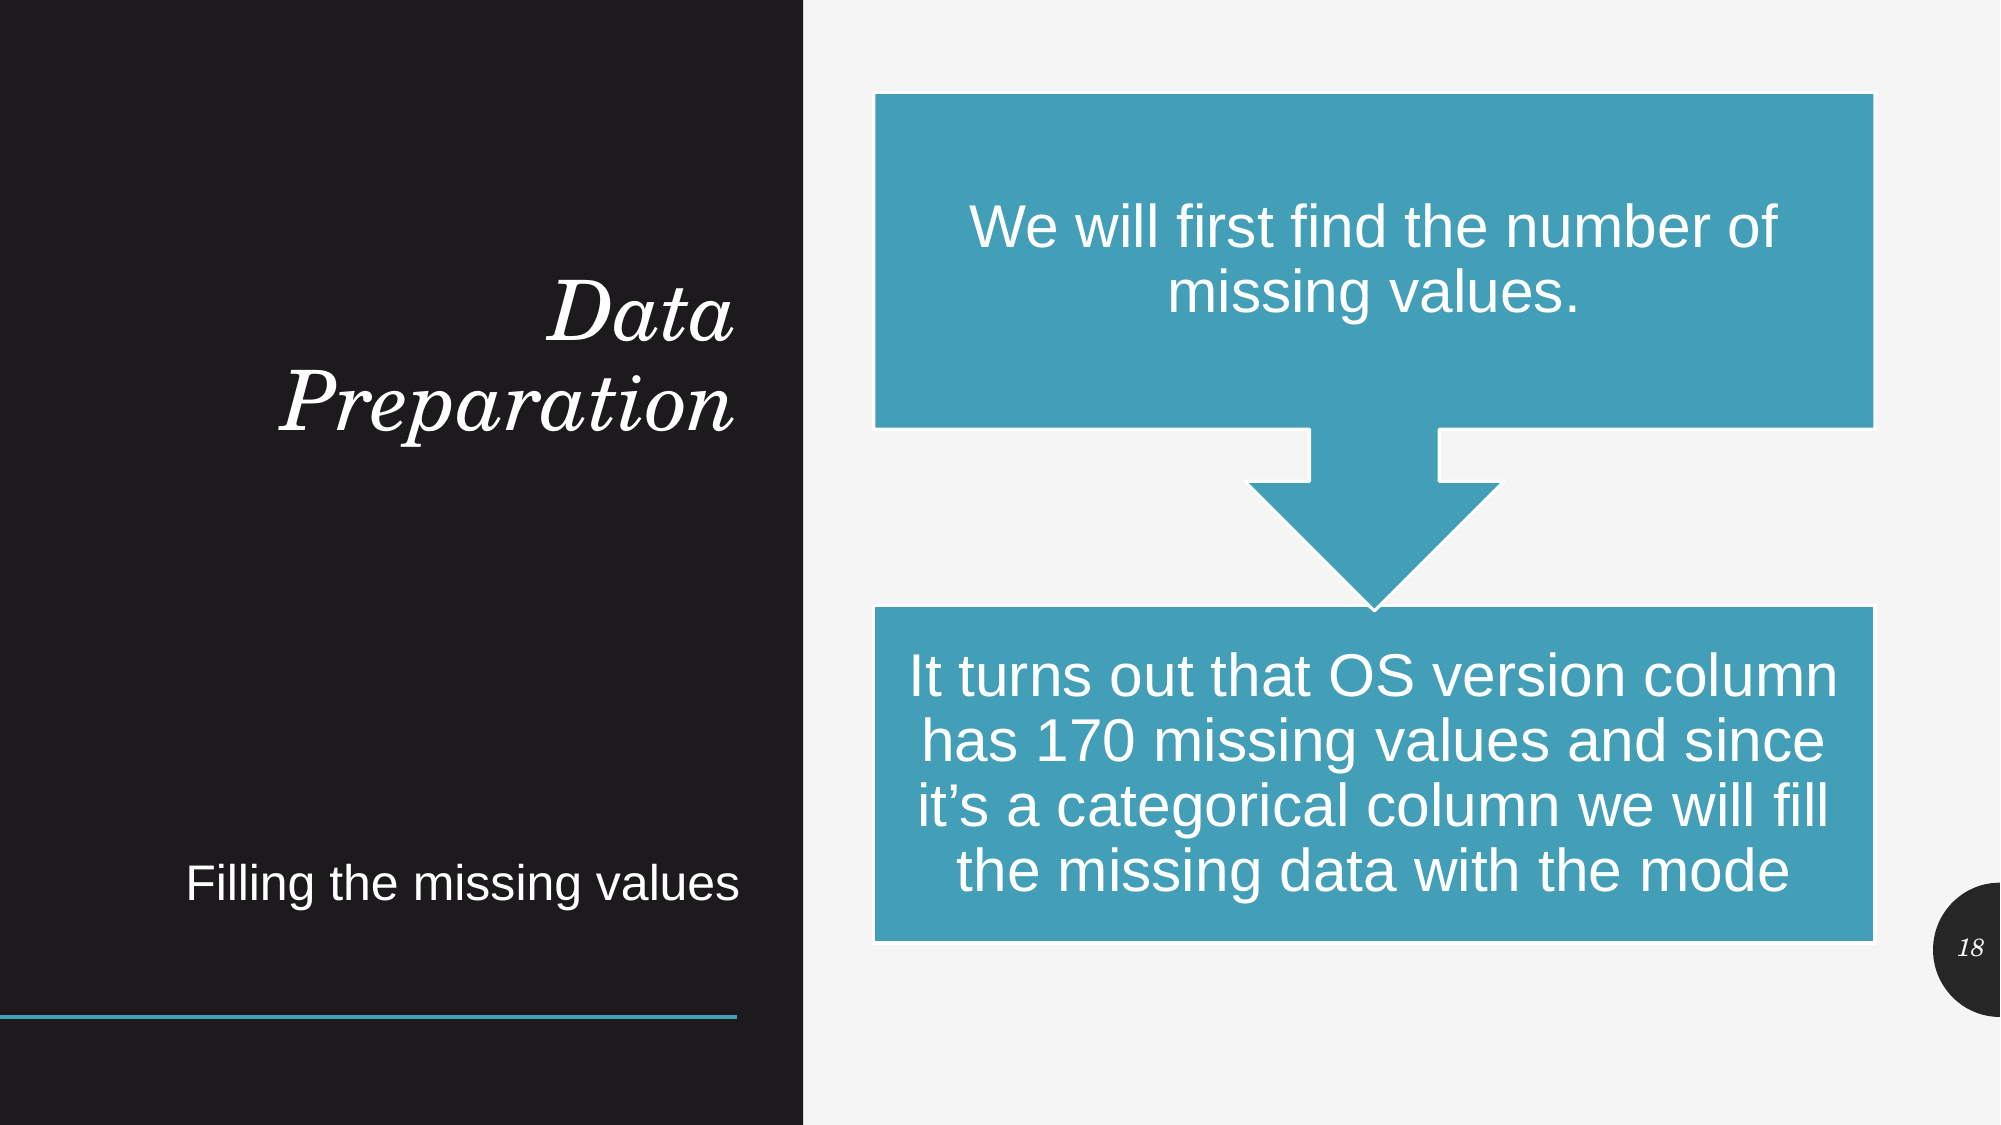

# Data Preparation
It turns out that OS version column has 170 missing values and since it’s a categorical column we will fill the missing data with the mode
We will first find the number of missing values.
Filling the missing values
18